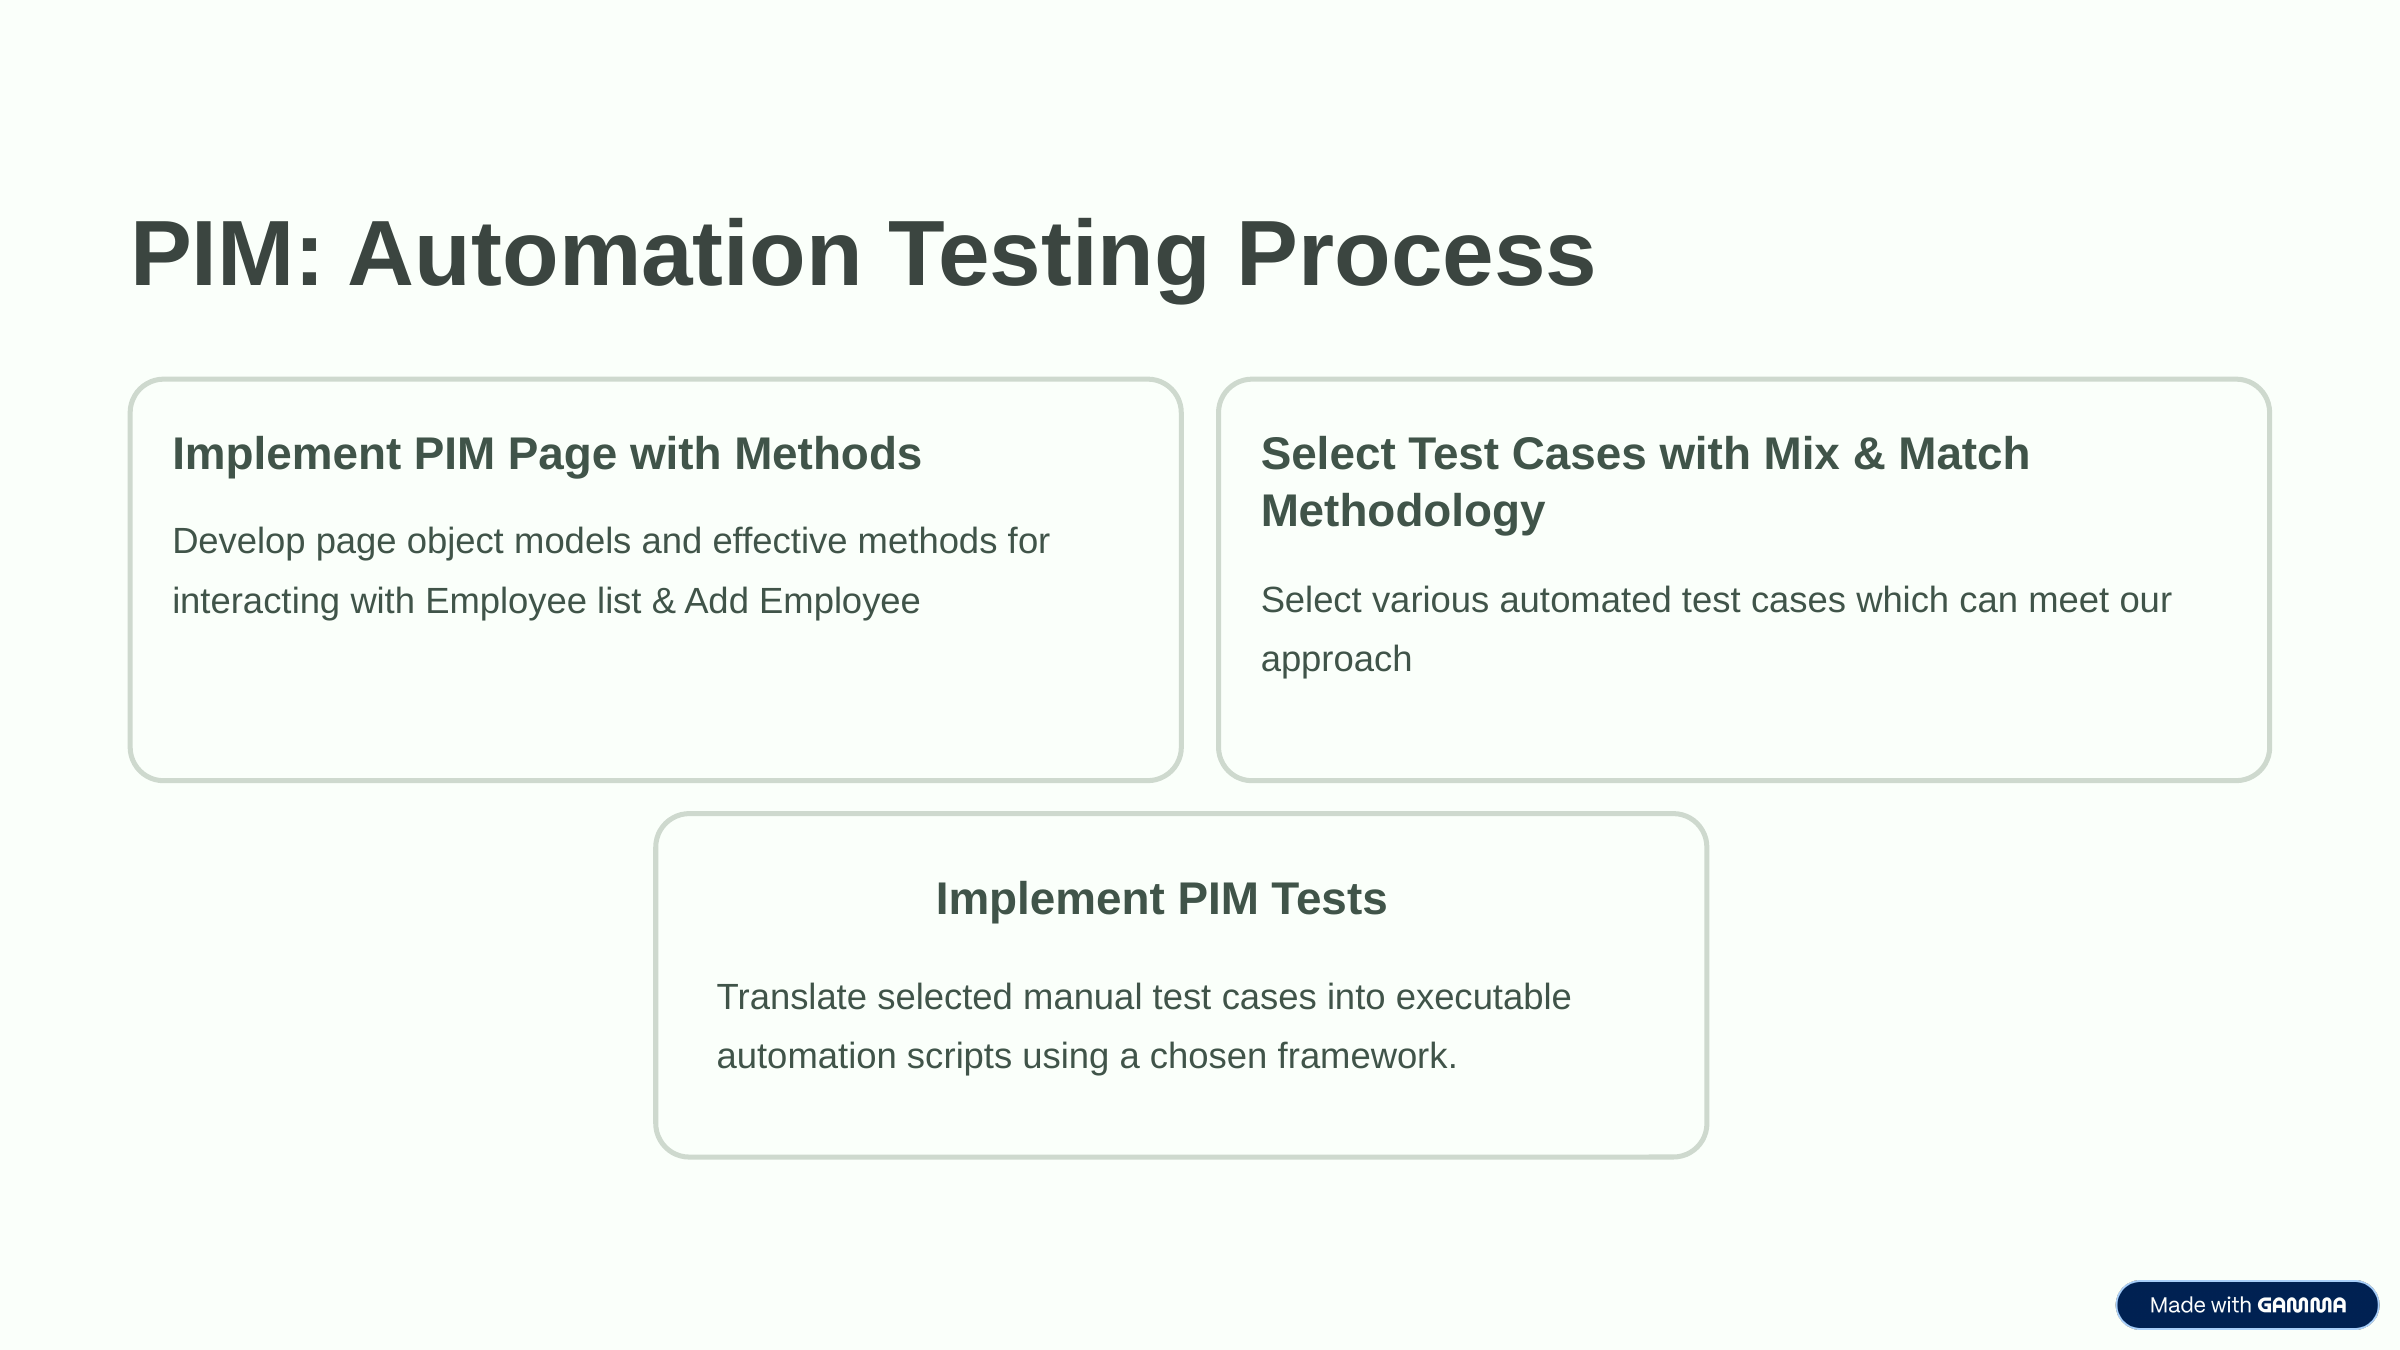

PIM: Automation Testing Process

Implement PIM Page with Methods
Select Test Cases with Mix & Match Methodology
Develop page object models and effective methods for interacting with Employee list & Add Employee
Select various automated test cases which can meet our approach

Implement PIM Tests
Translate selected manual test cases into executable automation scripts using a chosen framework.